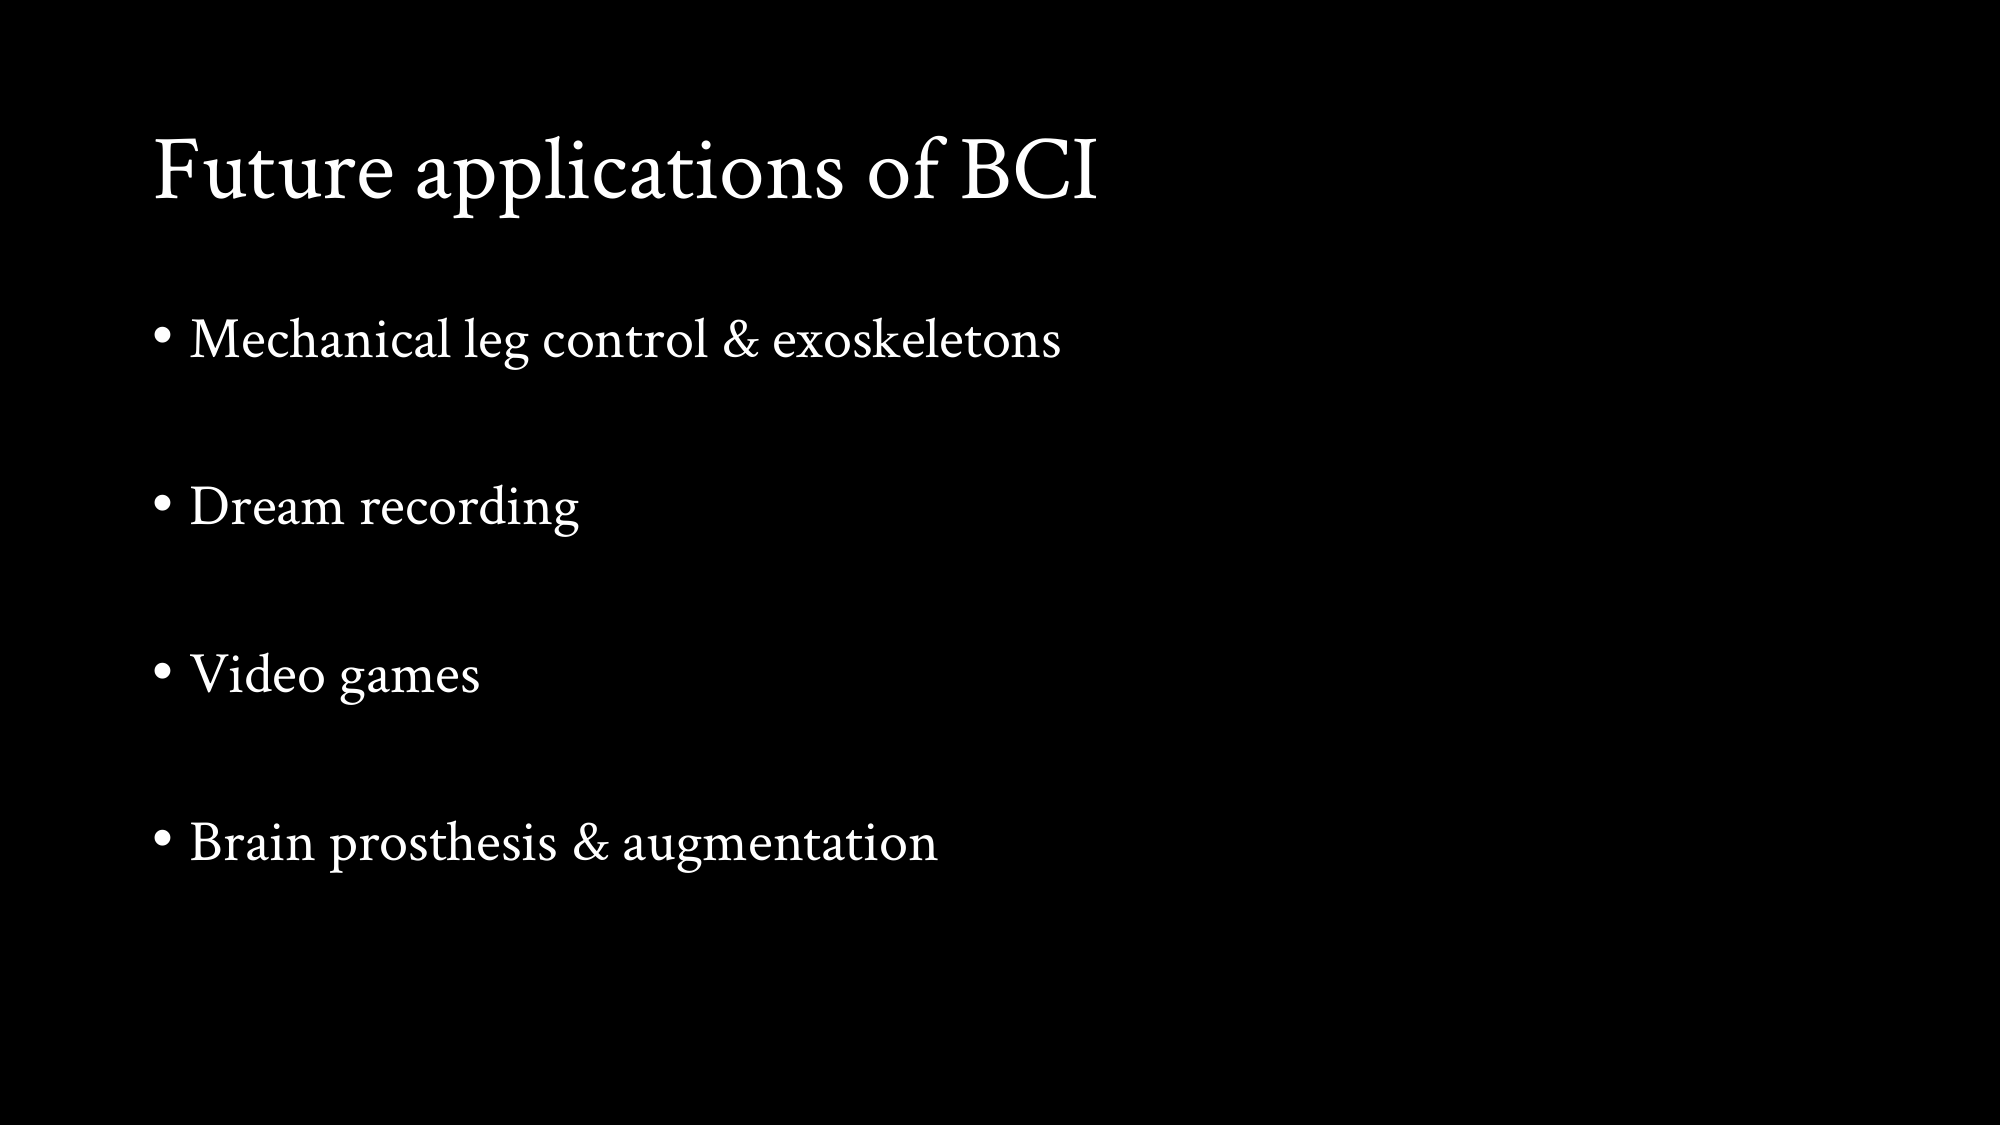

# Future applications of BCI
Mechanical leg control & exoskeletons

Dream recording

Video games

Brain prosthesis & augmentation